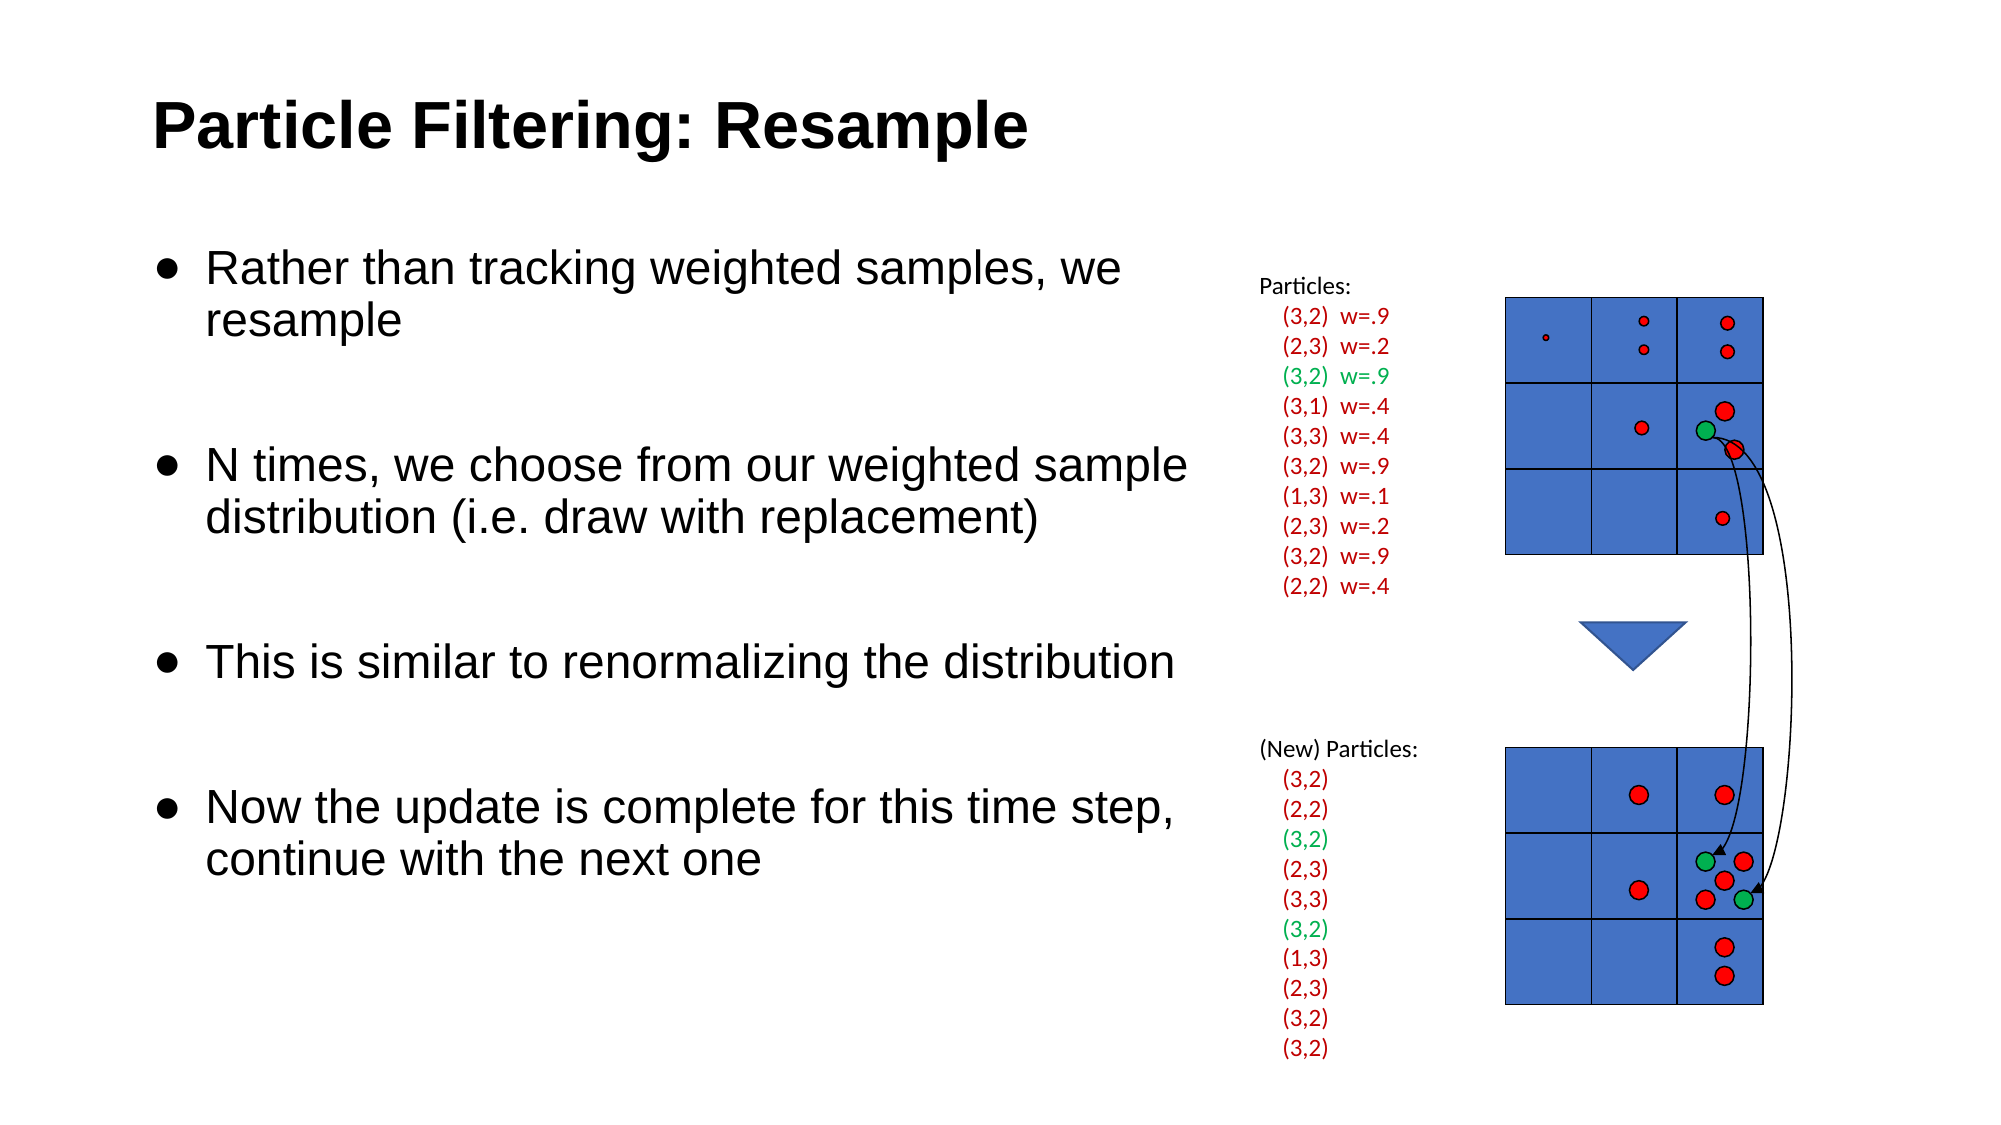

# Particle Filtering: Resample
Rather than tracking weighted samples, we resample

N times, we choose from our weighted sample distribution (i.e. draw with replacement)

This is similar to renormalizing the distribution

Now the update is complete for this time step, continue with the next one
Particles:
    (3,2)  w=.9
    (2,3)  w=.2
    (3,2)  w=.9
    (3,1)  w=.4
    (3,3)  w=.4
    (3,2)  w=.9
    (1,3)  w=.1
    (2,3)  w=.2
    (3,2)  w=.9
    (2,2)  w=.4

(New) Particles:
    (3,2)
    (2,2)
    (3,2)
    (2,3)
    (3,3)
    (3,2)
    (1,3)
    (2,3)
    (3,2)
    (3,2)